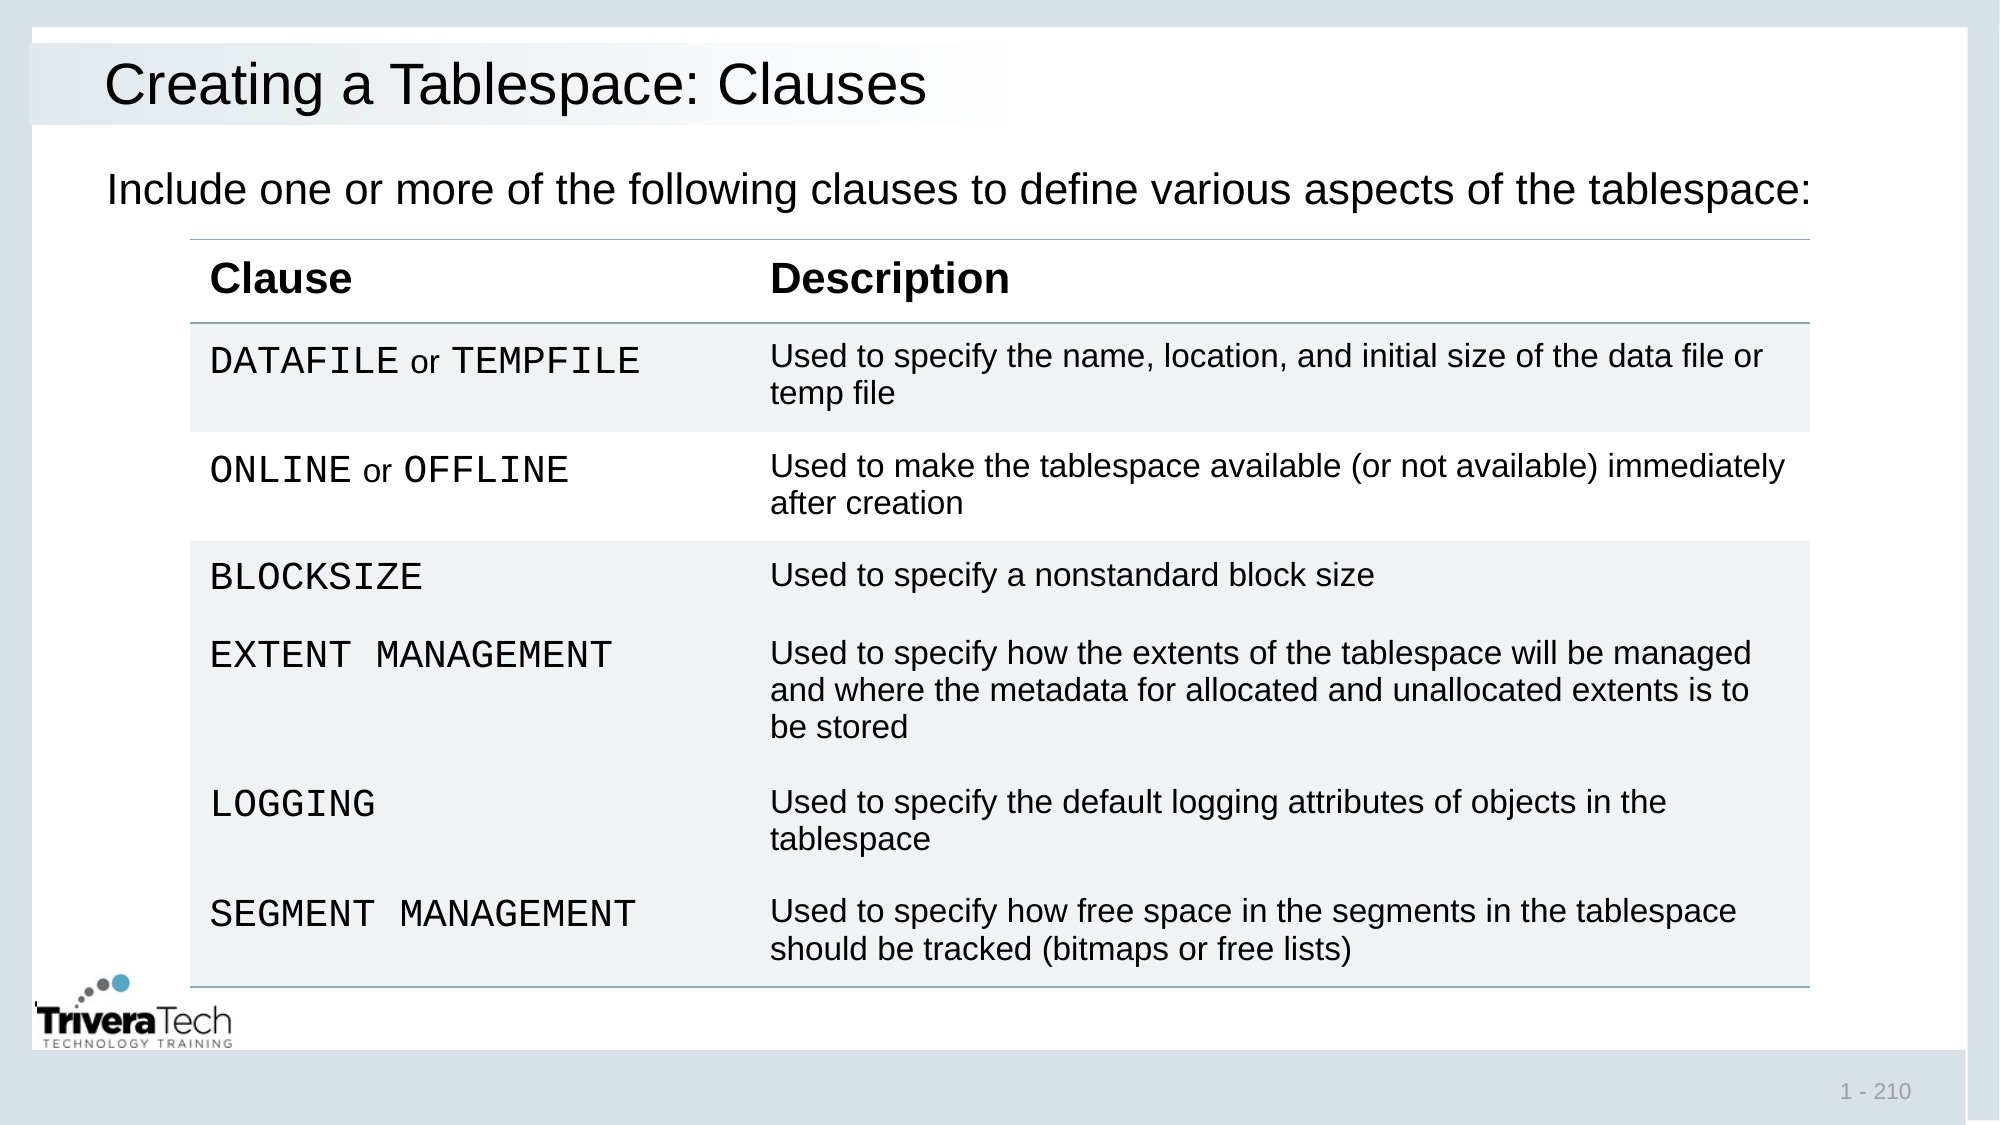

# Creating a Tablespace: Clauses
Include one or more of the following clauses to define various aspects of the tablespace:
| Clause | Description |
| --- | --- |
| DATAFILE or TEMPFILE | Used to specify the name, location, and initial size of the data file or temp file |
| ONLINE or OFFLINE | Used to make the tablespace available (or not available) immediately after creation |
| BLOCKSIZE | Used to specify a nonstandard block size |
| EXTENT MANAGEMENT | Used to specify how the extents of the tablespace will be managed and where the metadata for allocated and unallocated extents is to be stored |
| LOGGING | Used to specify the default logging attributes of objects in the tablespace |
| SEGMENT MANAGEMENT | Used to specify how free space in the segments in the tablespace should be tracked (bitmaps or free lists) |